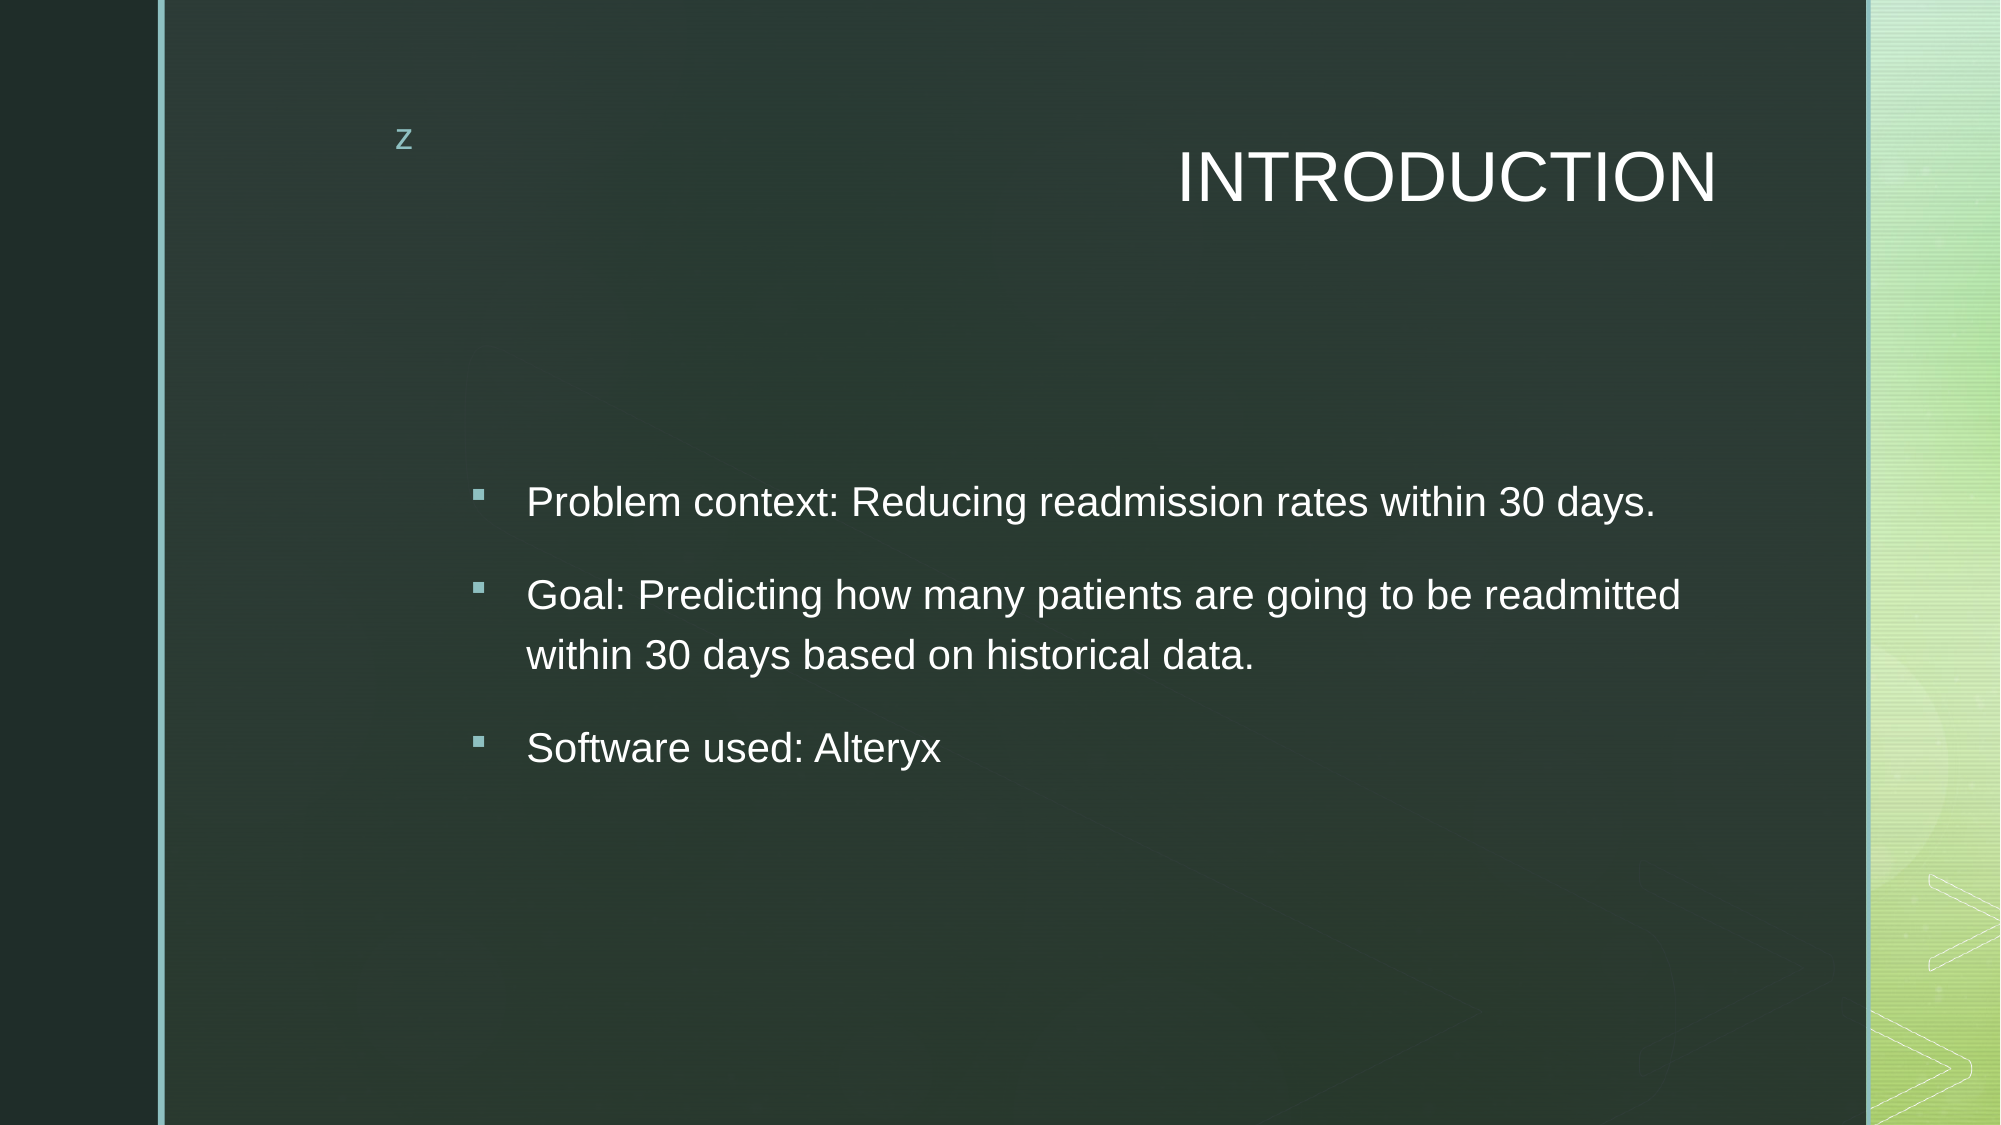

# INTRODUCTION
Problem context: Reducing readmission rates within 30 days.
Goal: Predicting how many patients are going to be readmitted within 30 days based on historical data.
Software used: Alteryx